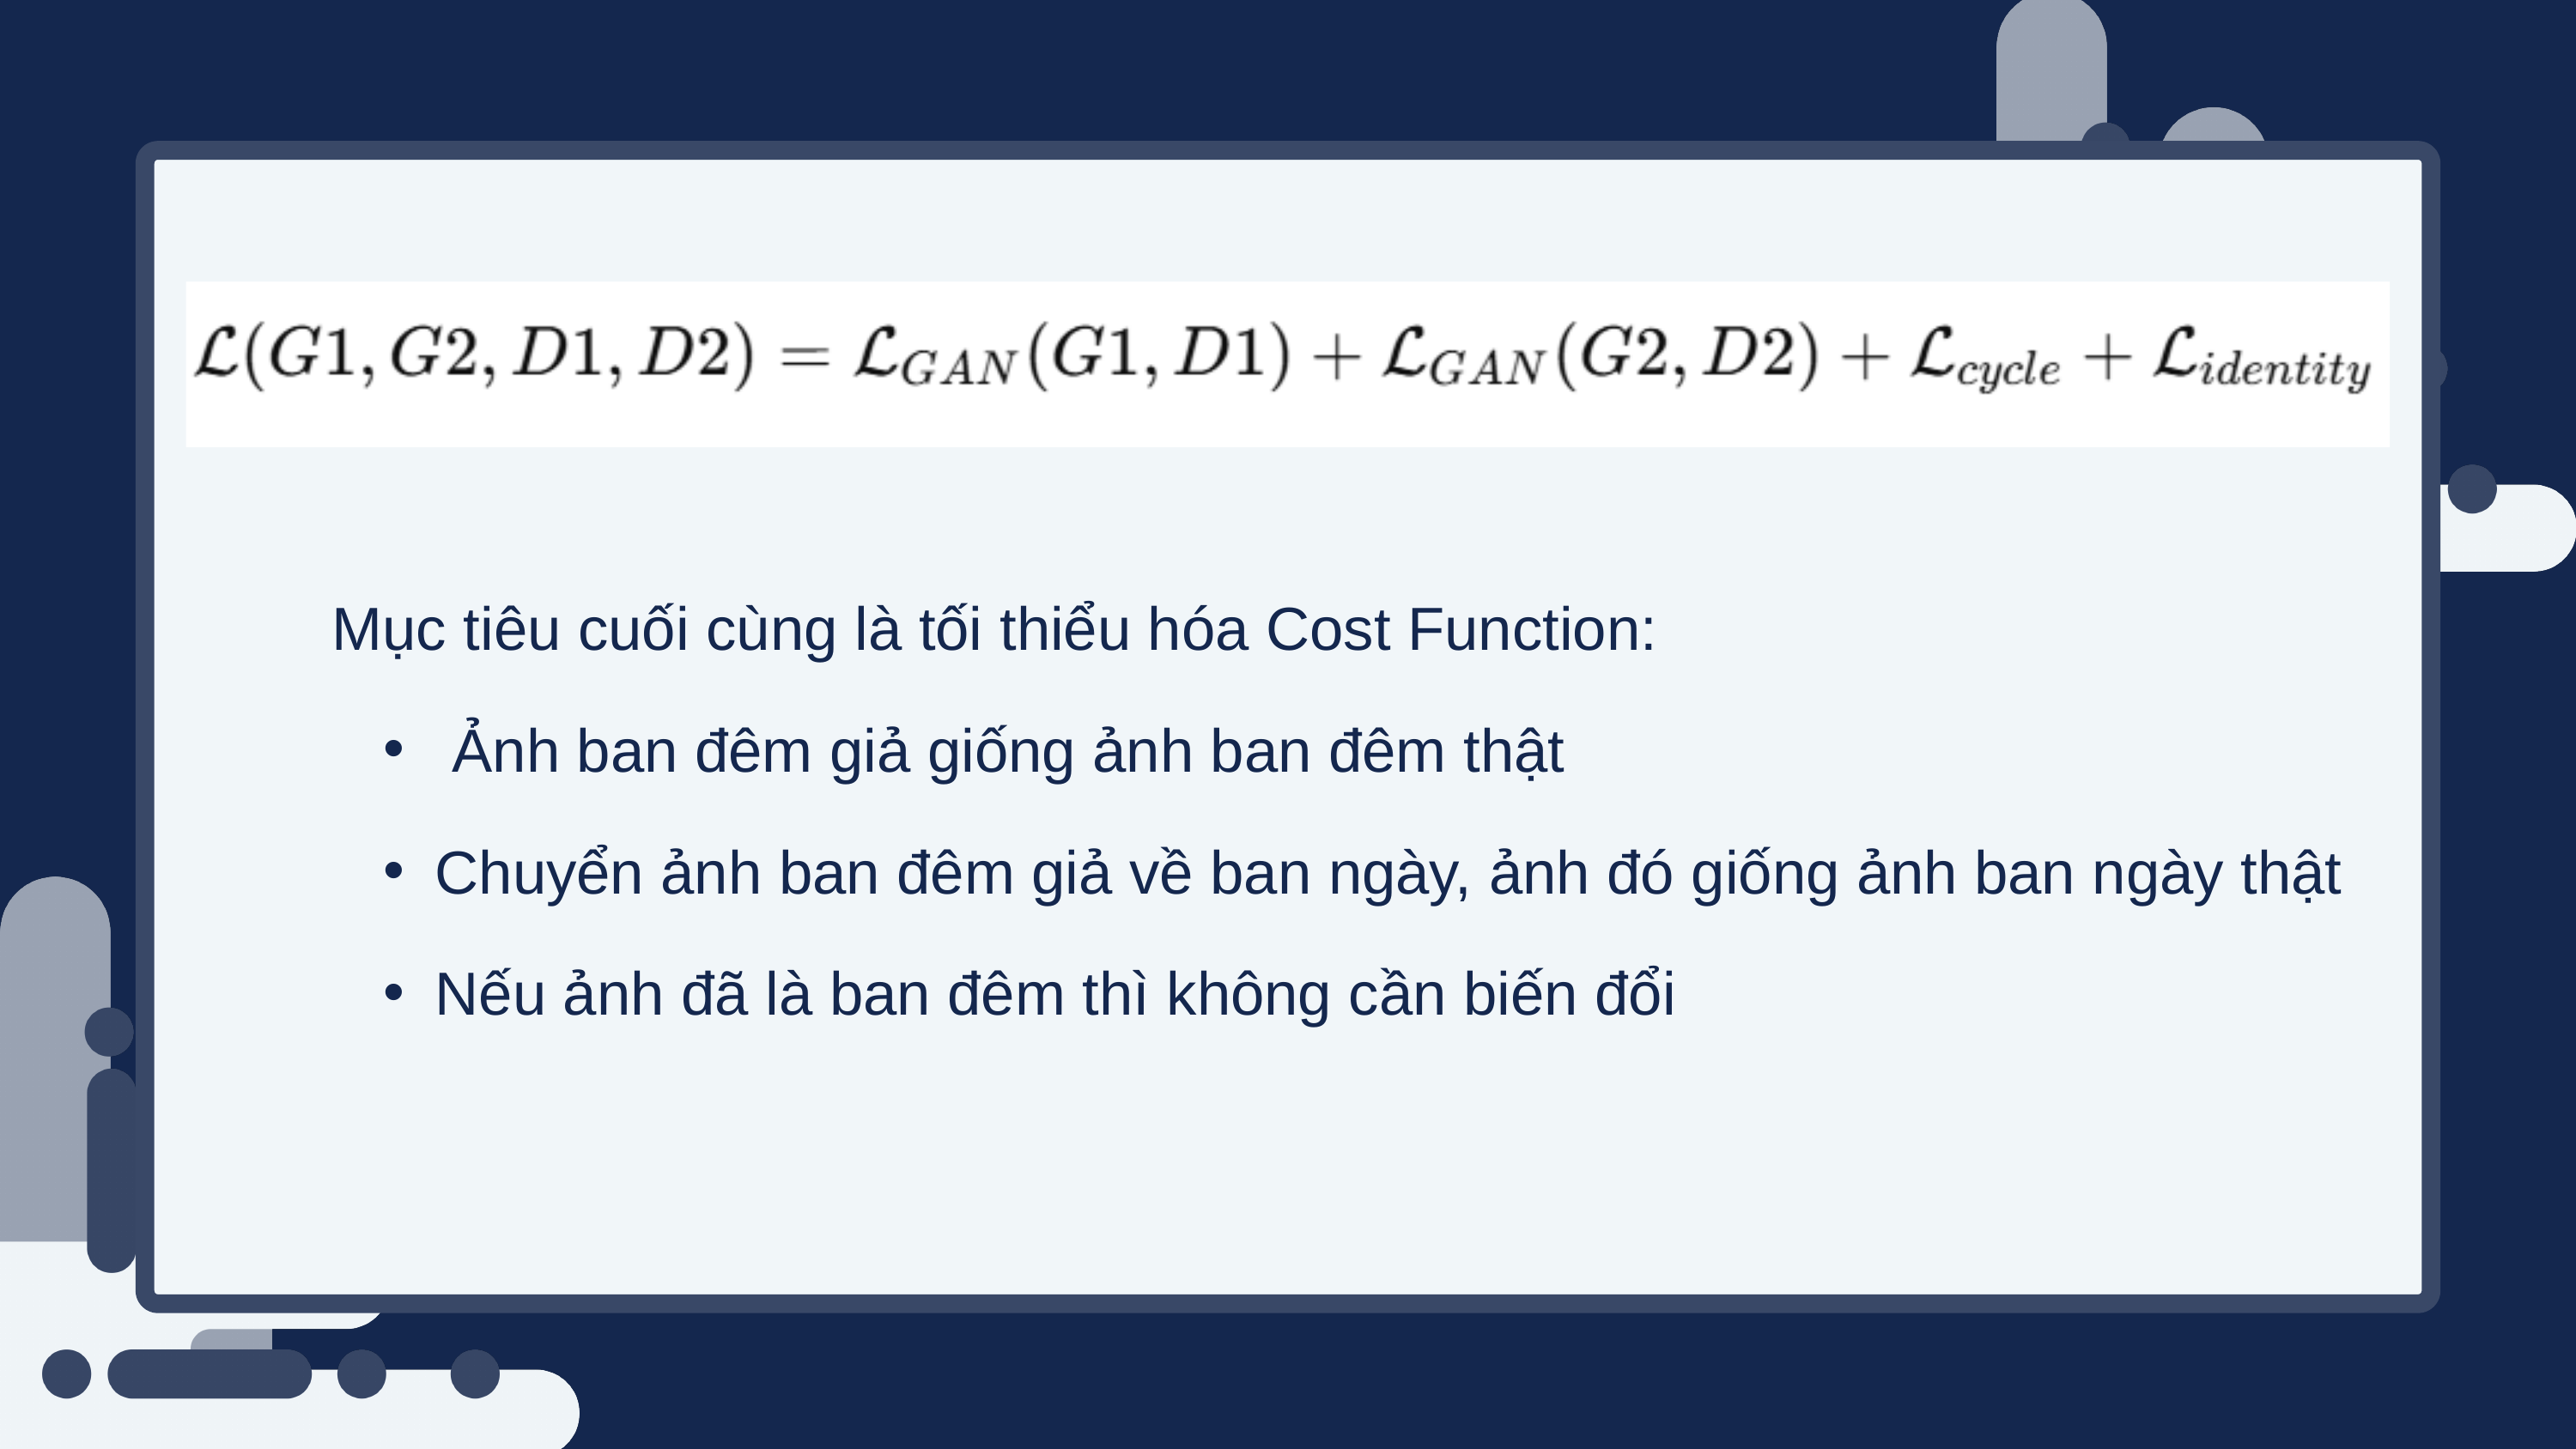

Mục tiêu cuối cùng là tối thiểu hóa Cost Function:
 Ảnh ban đêm giả giống ảnh ban đêm thật
Chuyển ảnh ban đêm giả về ban ngày, ảnh đó giống ảnh ban ngày thật
Nếu ảnh đã là ban đêm thì không cần biến đổi